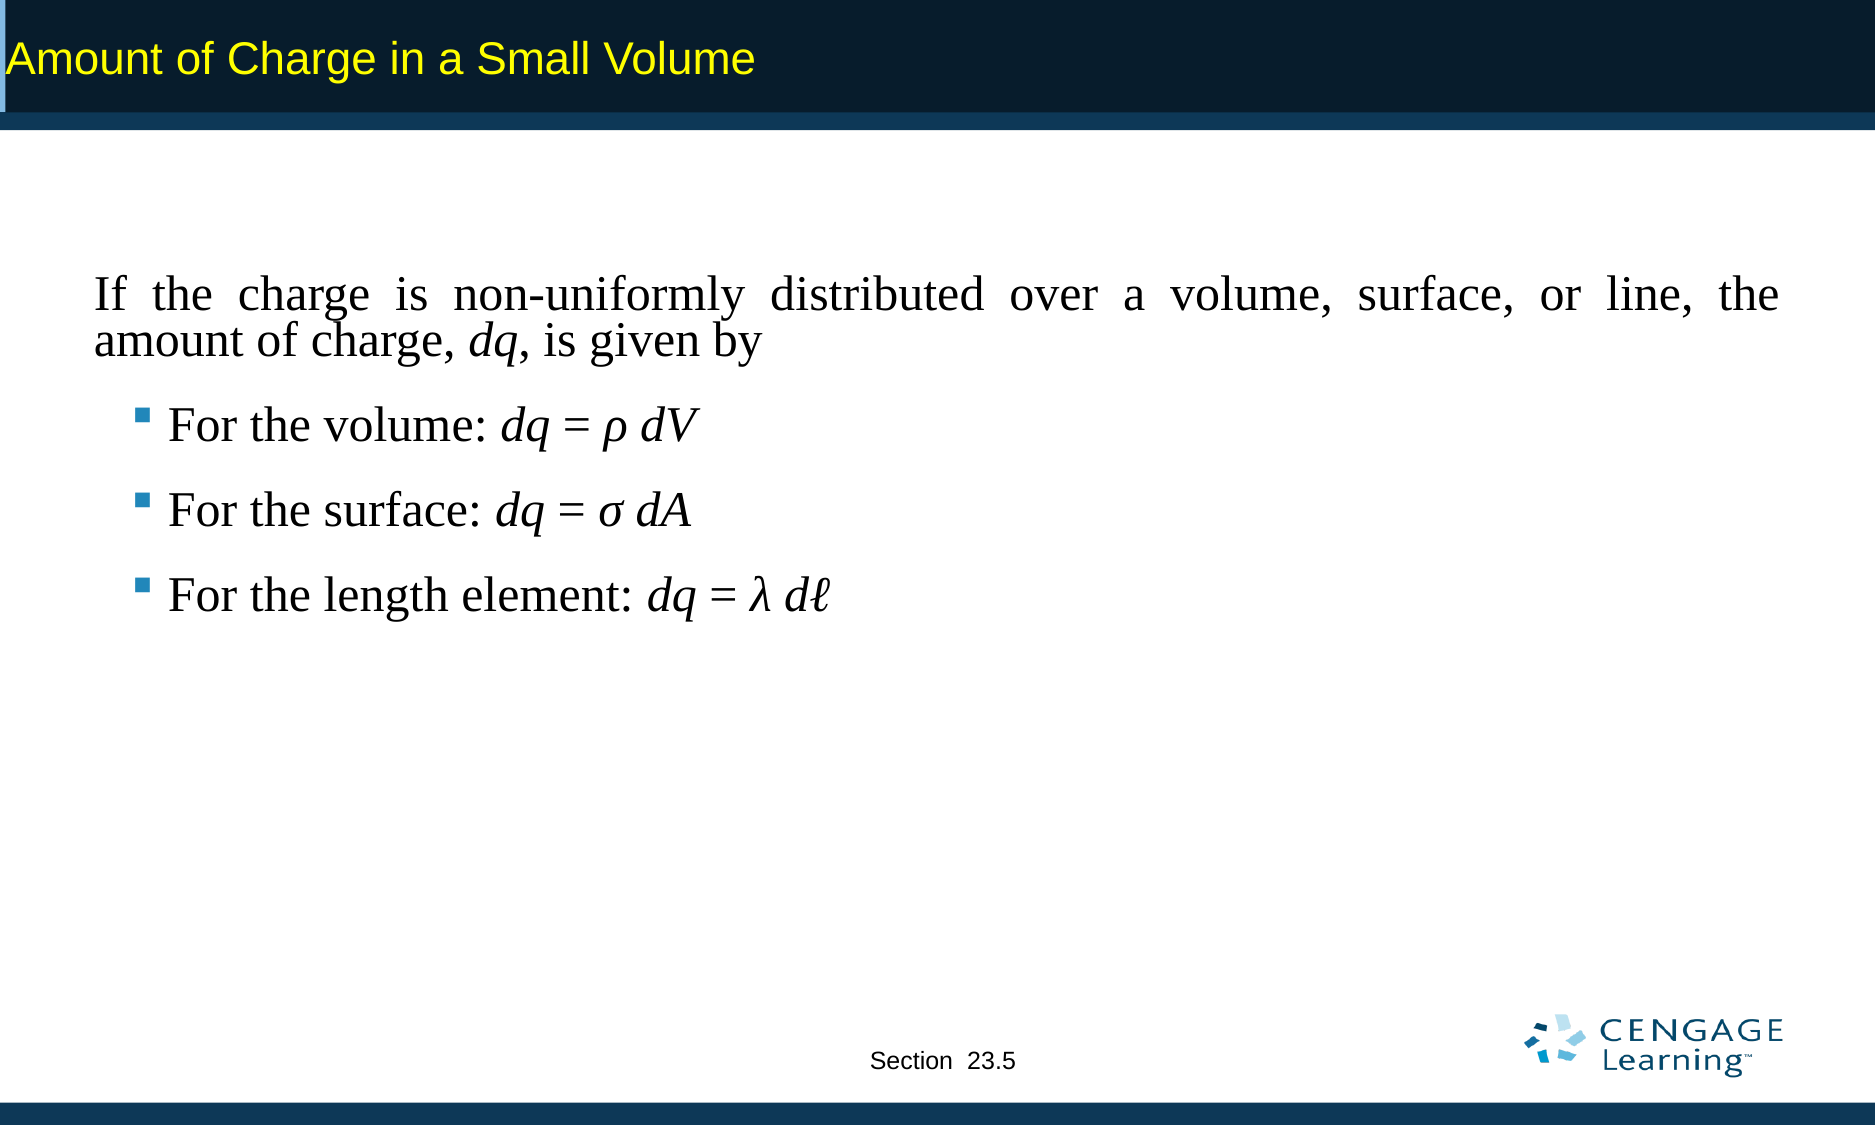

# Amount of Charge in a Small Volume
If the charge is non-uniformly distributed over a volume, surface, or line, the amount of charge, dq, is given by
For the volume: dq = ρ dV
For the surface: dq = σ dA
For the length element: dq = λ dℓ
Section  23.5